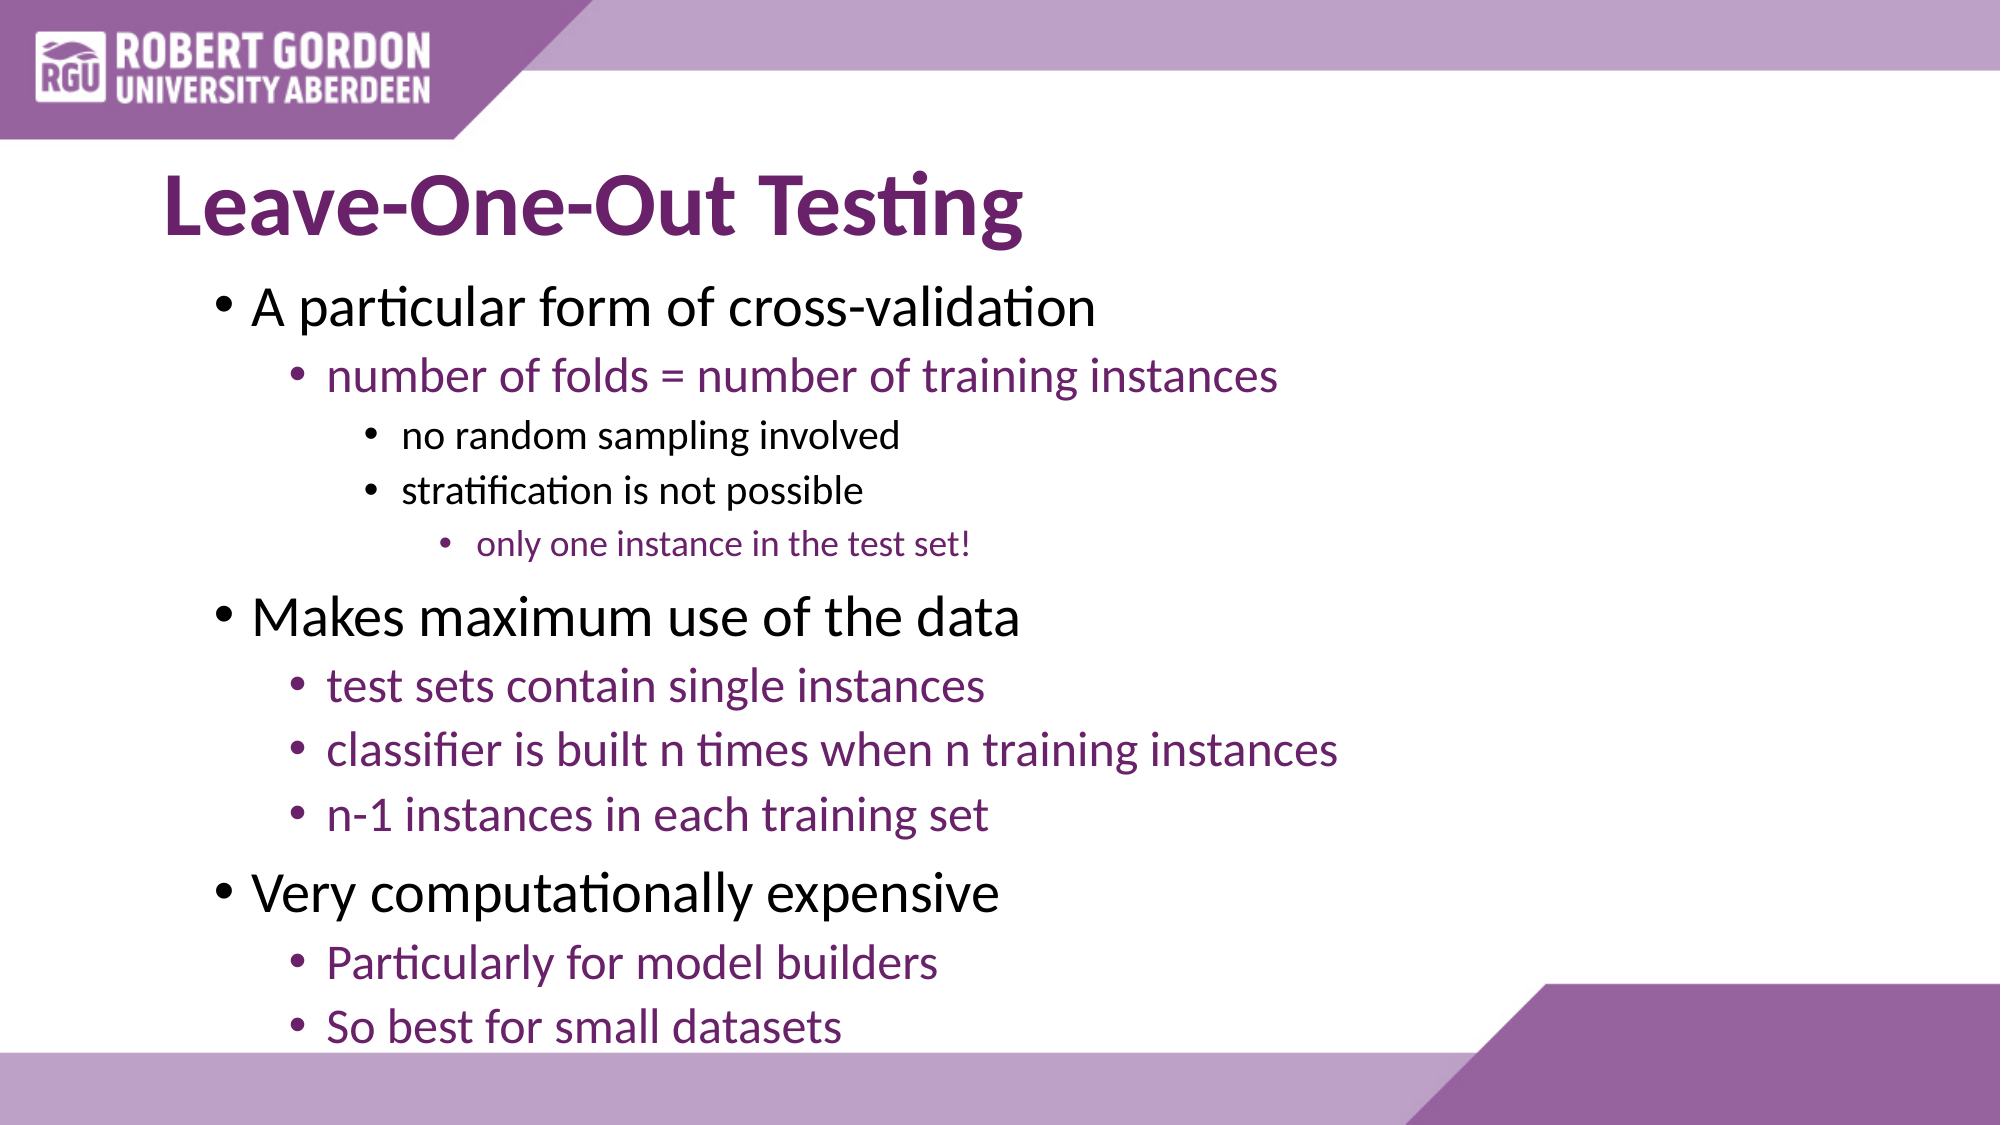

# Leave-One-Out Testing
A particular form of cross-validation
number of folds = number of training instances
no random sampling involved
stratification is not possible
only one instance in the test set!
Makes maximum use of the data
test sets contain single instances
classifier is built n times when n training instances
n-1 instances in each training set
Very computationally expensive
Particularly for model builders
So best for small datasets